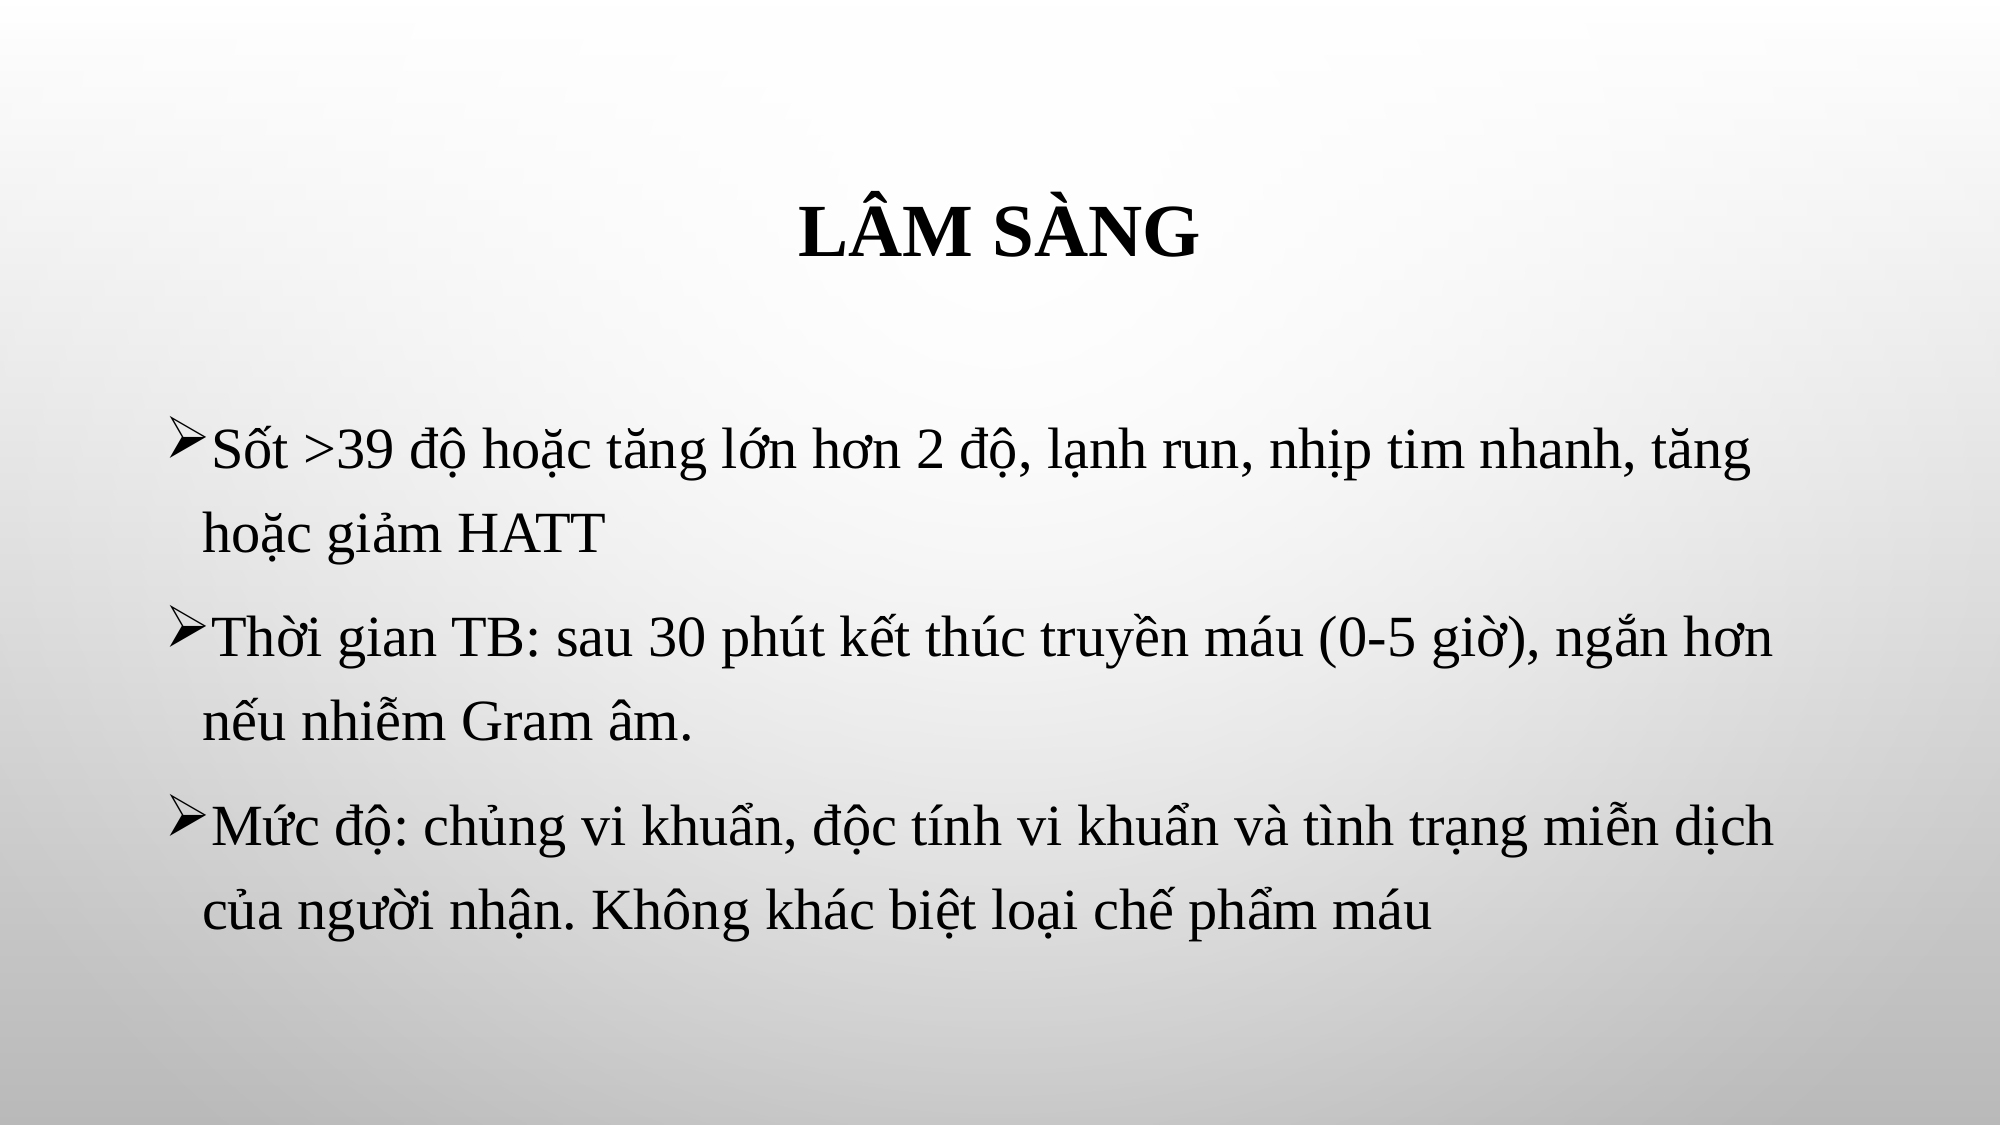

# Lâm sàng
Sốt >39 độ hoặc tăng lớn hơn 2 độ, lạnh run, nhịp tim nhanh, tăng hoặc giảm HATT
Thời gian TB: sau 30 phút kết thúc truyền máu (0-5 giờ), ngắn hơn nếu nhiễm Gram âm.
Mức độ: chủng vi khuẩn, độc tính vi khuẩn và tình trạng miễn dịch của người nhận. Không khác biệt loại chế phẩm máu